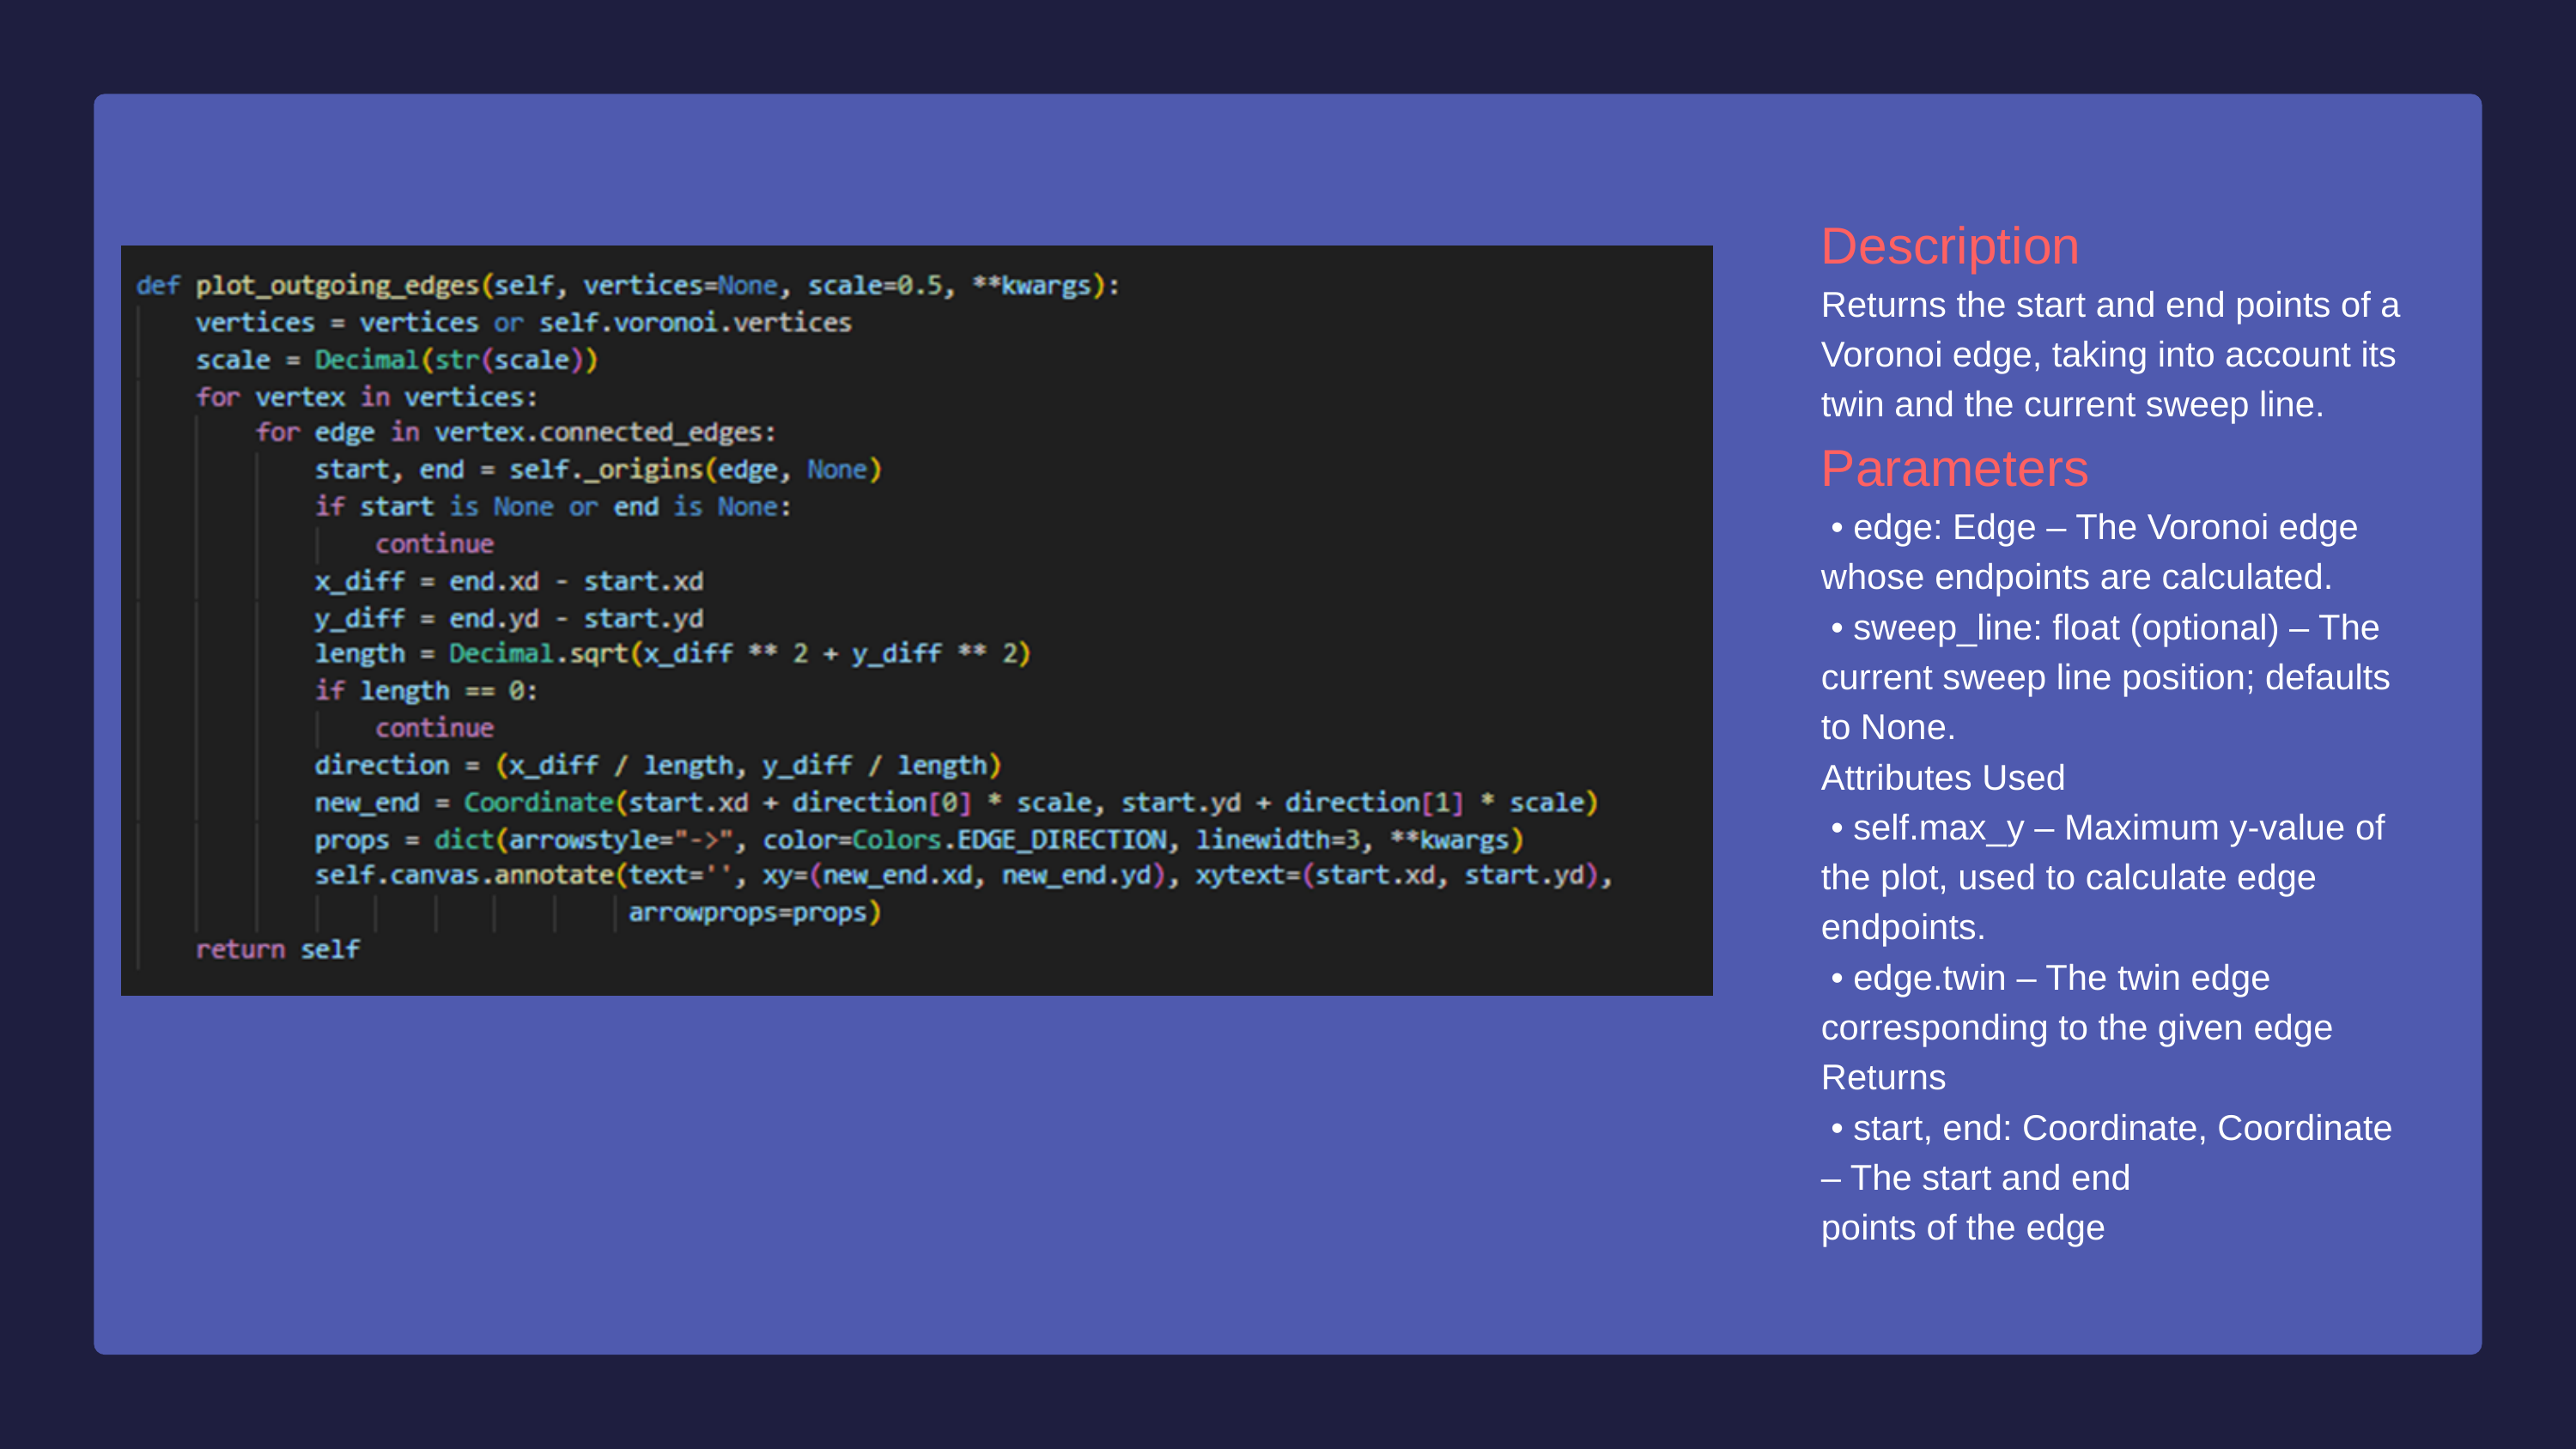

Description
Returns the start and end points of a Voronoi edge, taking into account its twin and the current sweep line.
Parameters
 • edge: Edge – The Voronoi edge whose endpoints are calculated.
 • sweep_line: float (optional) – The current sweep line position; defaults to None.
Attributes Used
 • self.max_y – Maximum y-value of the plot, used to calculate edge endpoints.
 • edge.twin – The twin edge corresponding to the given edge
Returns
 • start, end: Coordinate, Coordinate – The start and end points of the edge